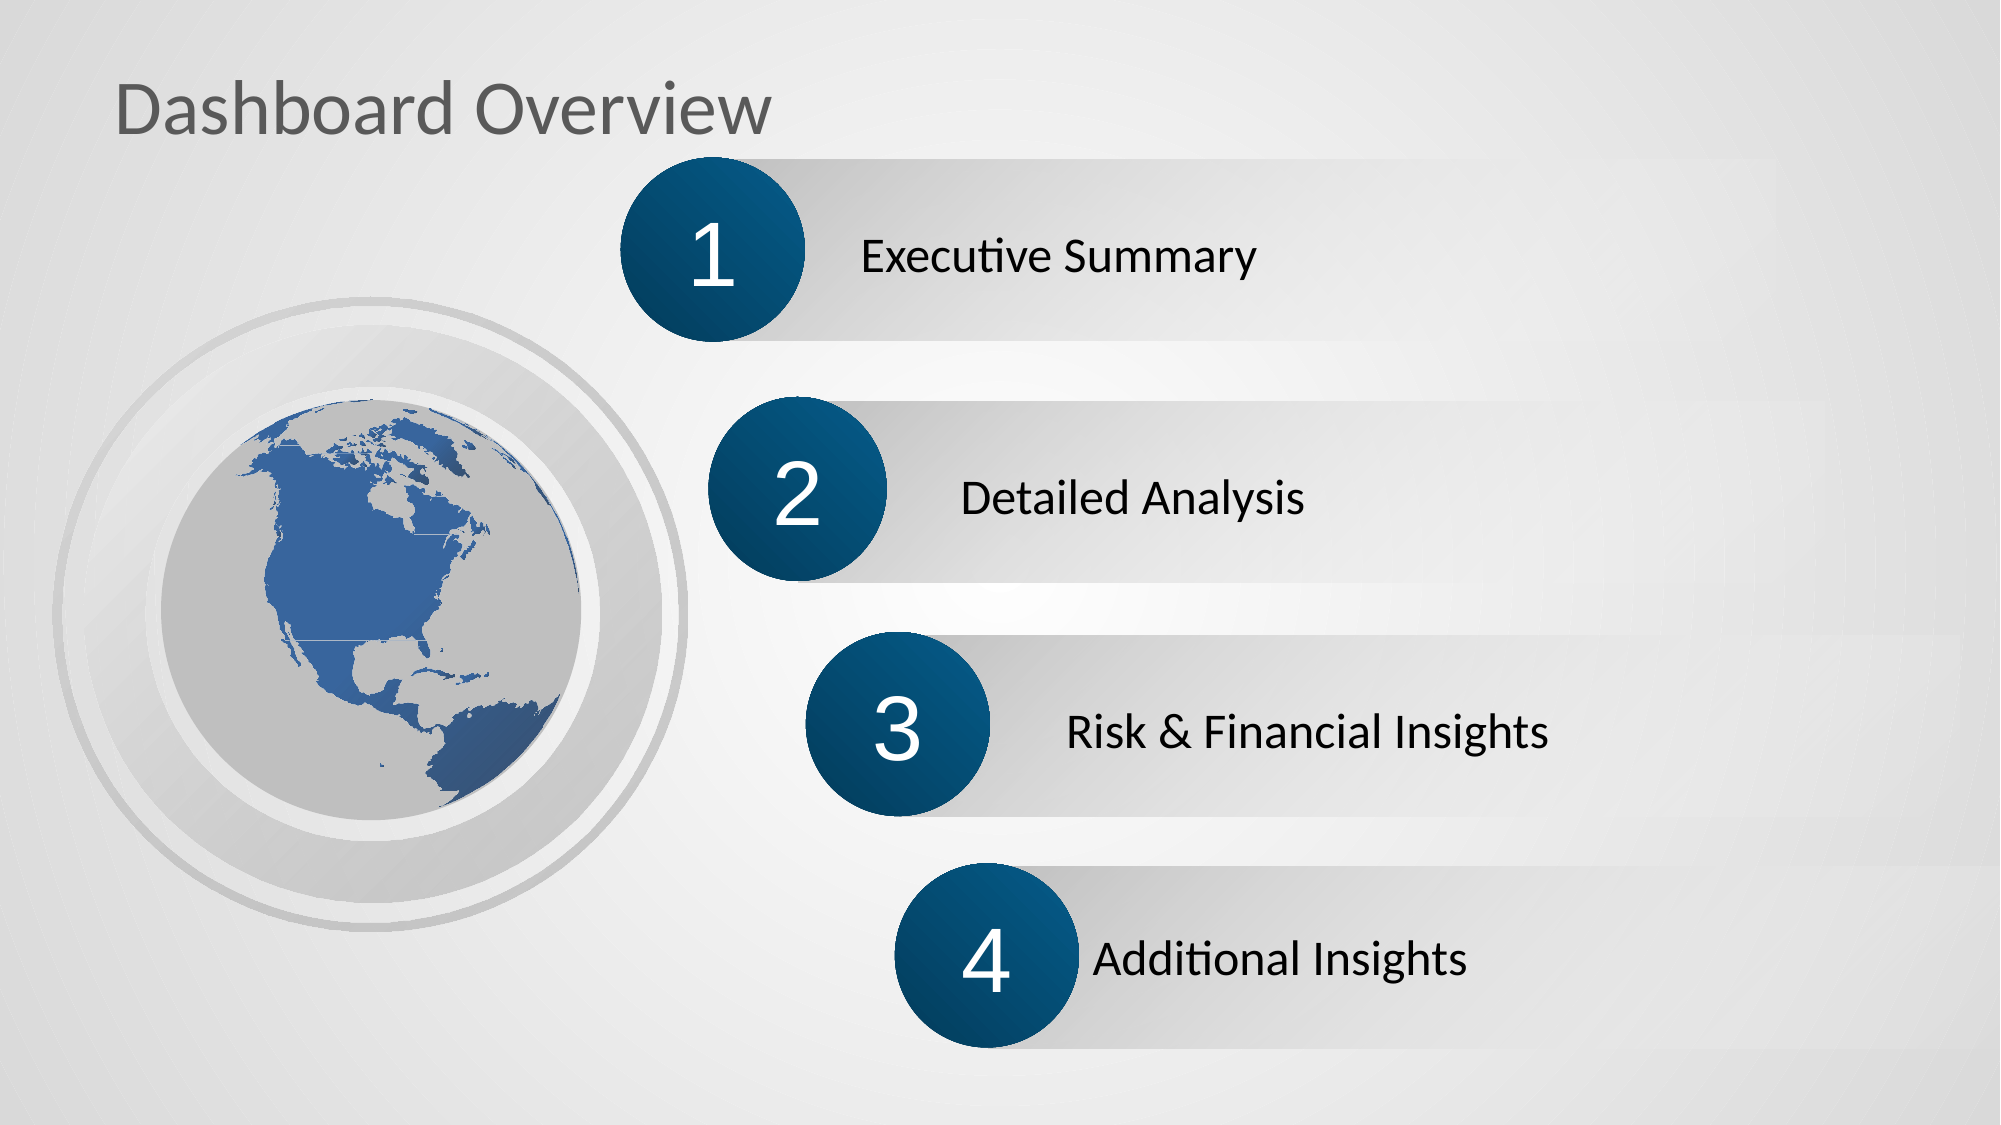

# Dashboard Overview
1

Executive Summary

2

Detailed Analysis

3

Risk & Financial Insights
4

Additional Insights